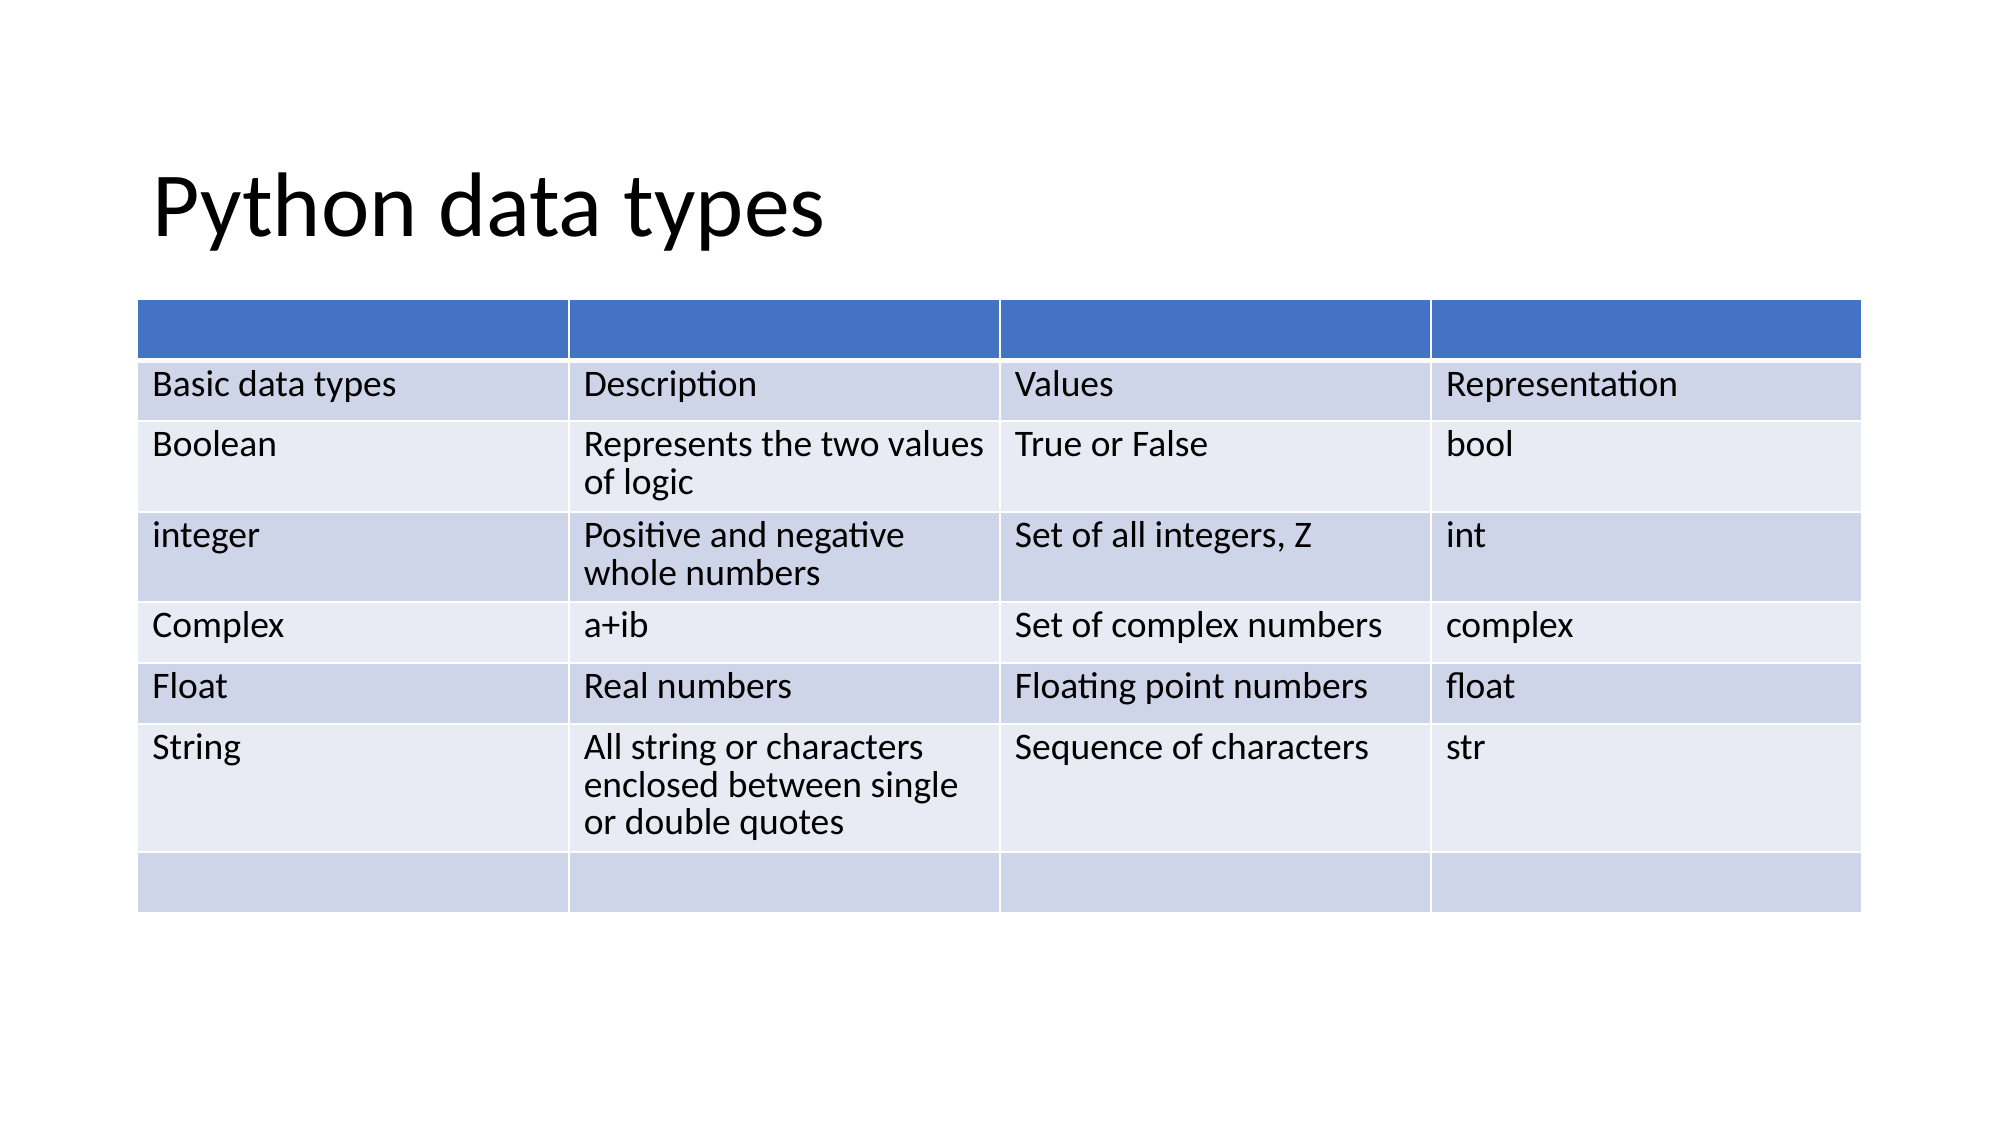

# Python data types
|  |  |  |  |
| --- | --- | --- | --- |
| Basic data types | Description | Values | Representation |
| Boolean | Represents the two values of logic | True or False | bool |
| integer | Positive and negative whole numbers | Set of all integers, Z | int |
| Complex | a+ib | Set of complex numbers | complex |
| Float | Real numbers | Floating point numbers | float |
| String | All string or characters enclosed between single or double quotes | Sequence of characters | str |
|  |  |  |  |